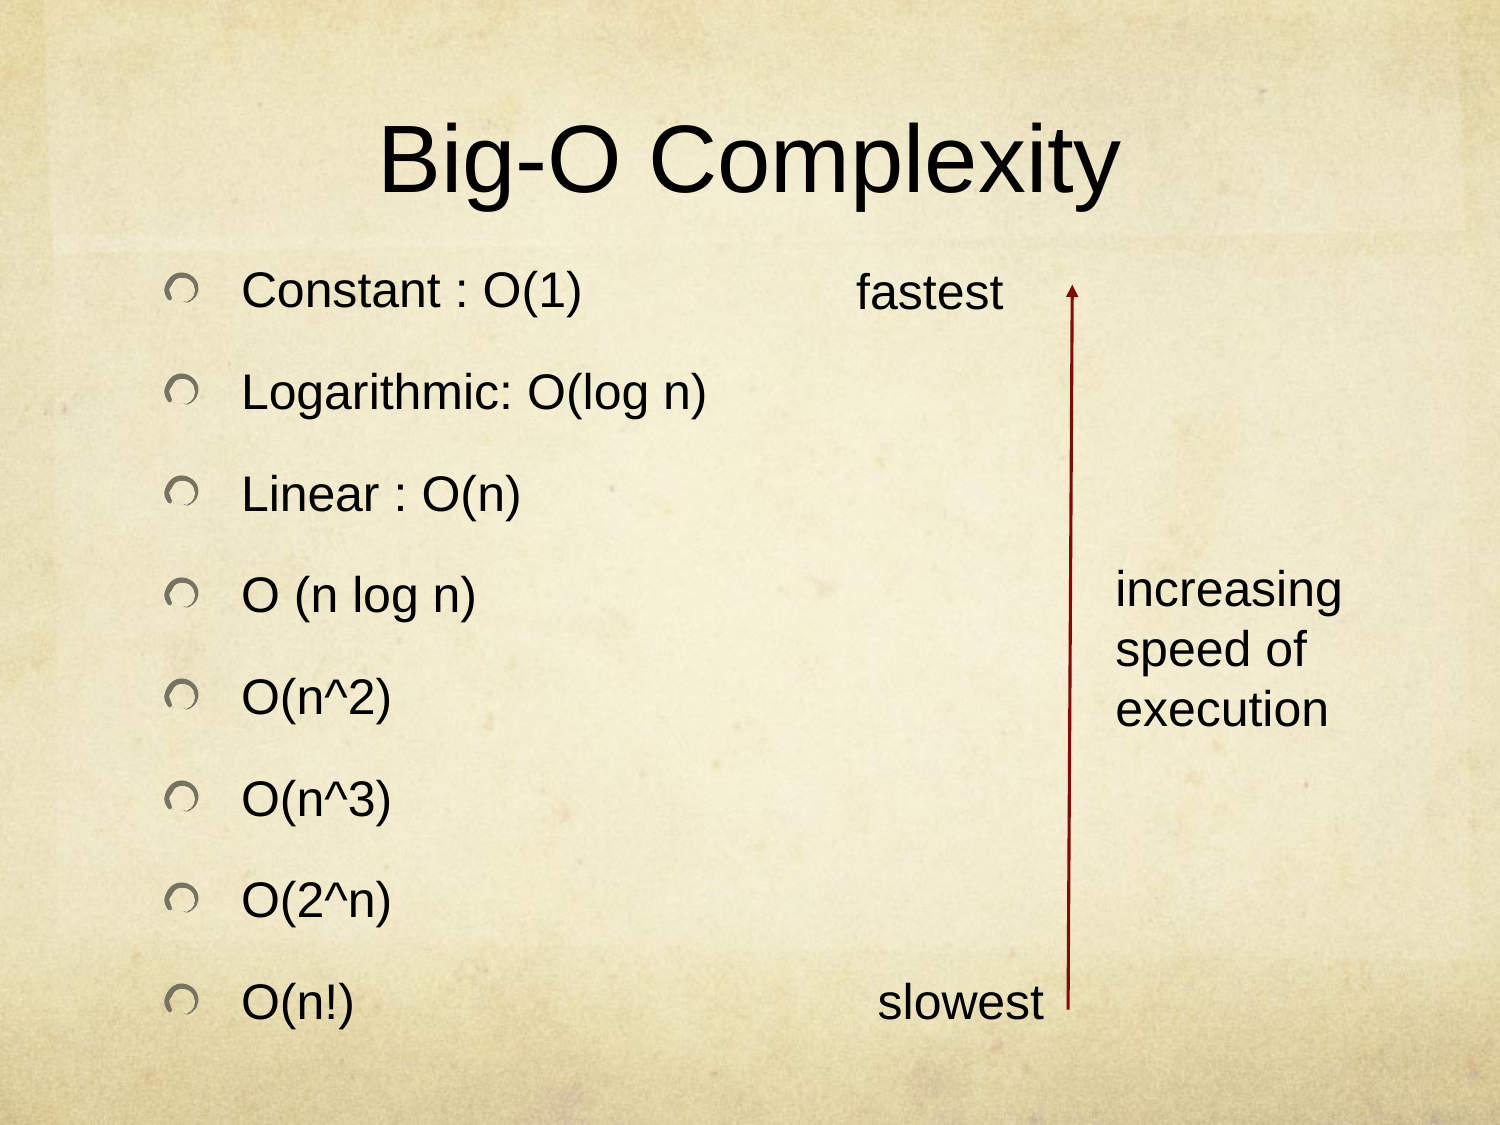

# Big-O Complexity
Constant : O(1)
Logarithmic: O(log n)
Linear : O(n)
O (n log n)
O(n^2)
O(n^3)
O(2^n)
O(n!)

fastest

increasing speed of execution
slowest